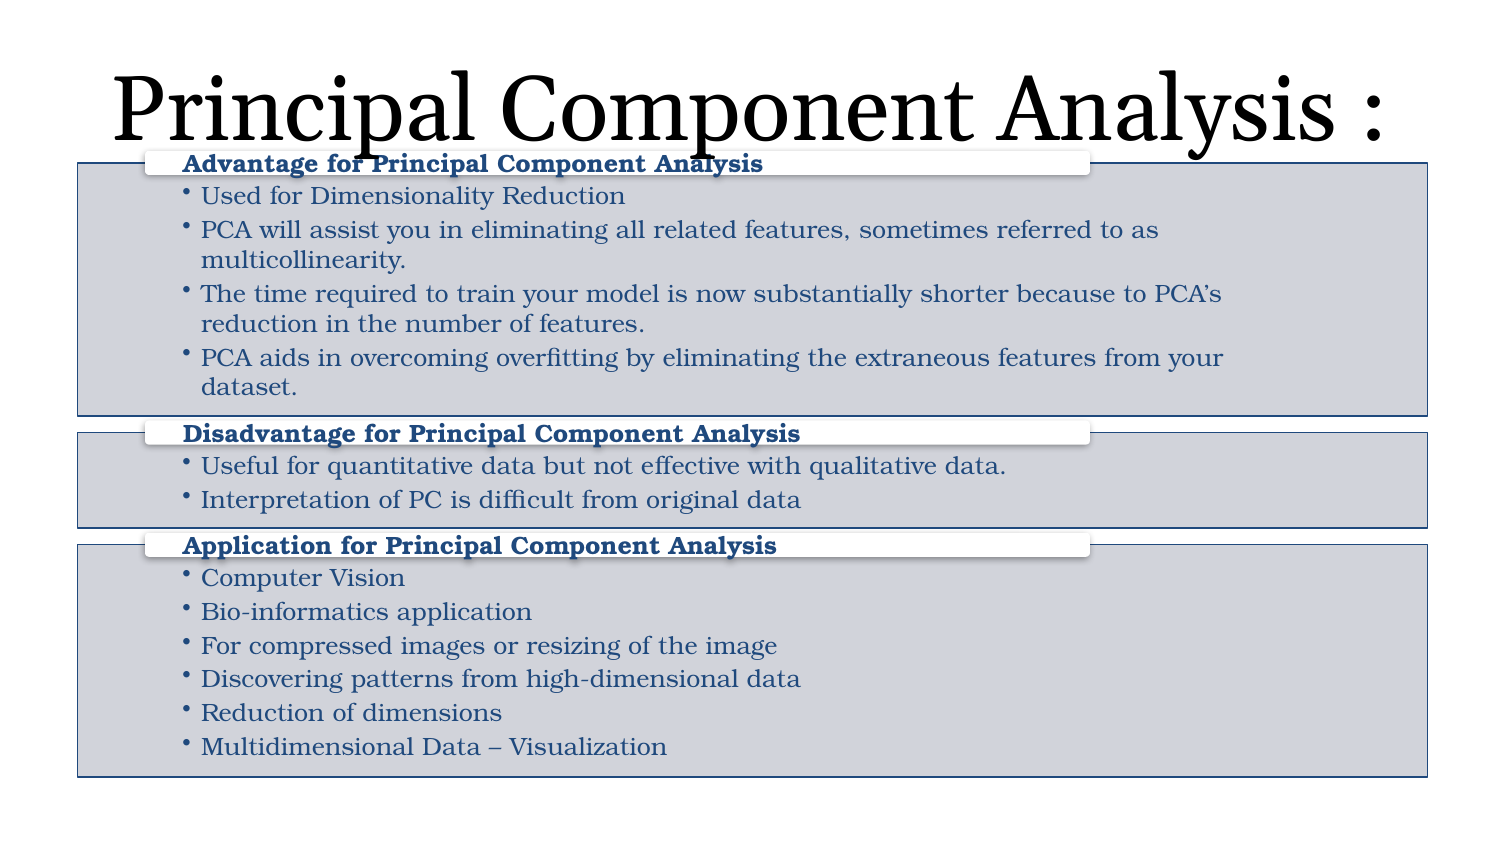

# Principal Component Analysis :
Used for Dimensionality Reduction
PCA will assist you in eliminating all related features, sometimes referred to as multicollinearity.
The time required to train your model is now substantially shorter because to PCA’s reduction in the number of features.
PCA aids in overcoming overfitting by eliminating the extraneous features from your dataset.
Advantage for Principal Component Analysis
Useful for quantitative data but not effective with qualitative data.
Interpretation of PC is difficult from original data
Disadvantage for Principal Component Analysis
Computer Vision
Bio-informatics application
For compressed images or resizing of the image
Discovering patterns from high-dimensional data
Reduction of dimensions
Multidimensional Data – Visualization
Application for Principal Component Analysis